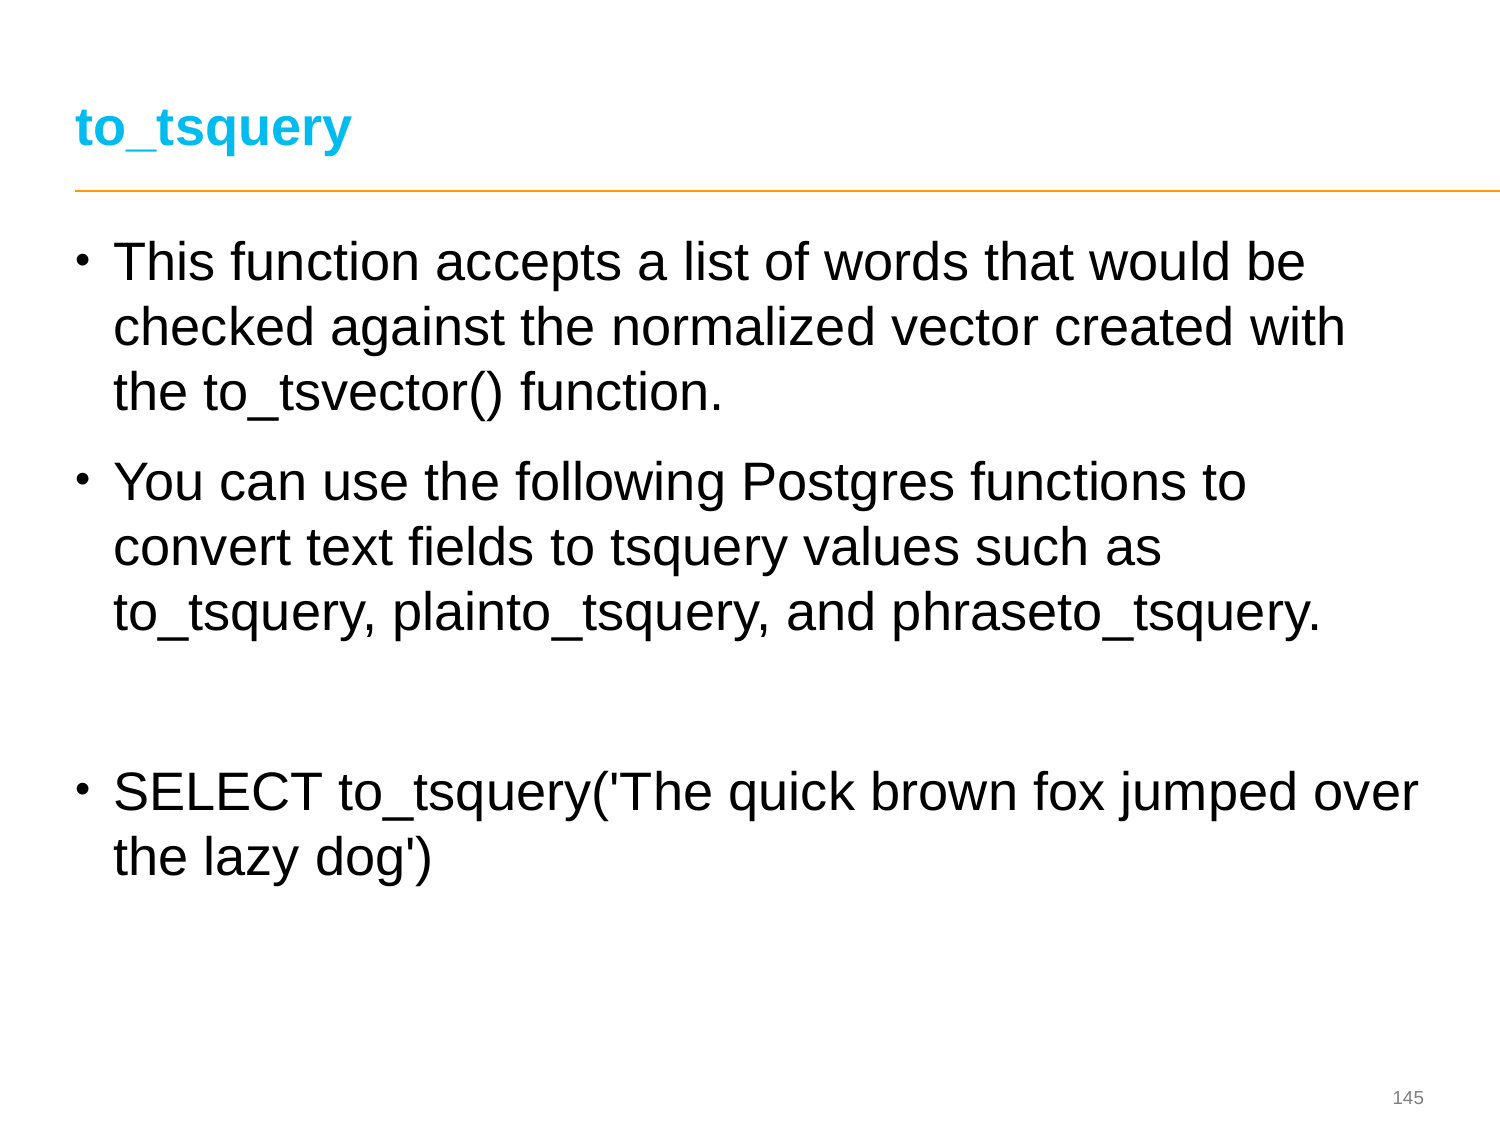

# to_tsquery
This function accepts a list of words that would be checked against the normalized vector created with the to_tsvector() function.
You can use the following Postgres functions to convert text fields to tsquery values such as to_tsquery, plainto_tsquery, and phraseto_tsquery.

SELECT to_tsquery('The quick brown fox jumped over the lazy dog')